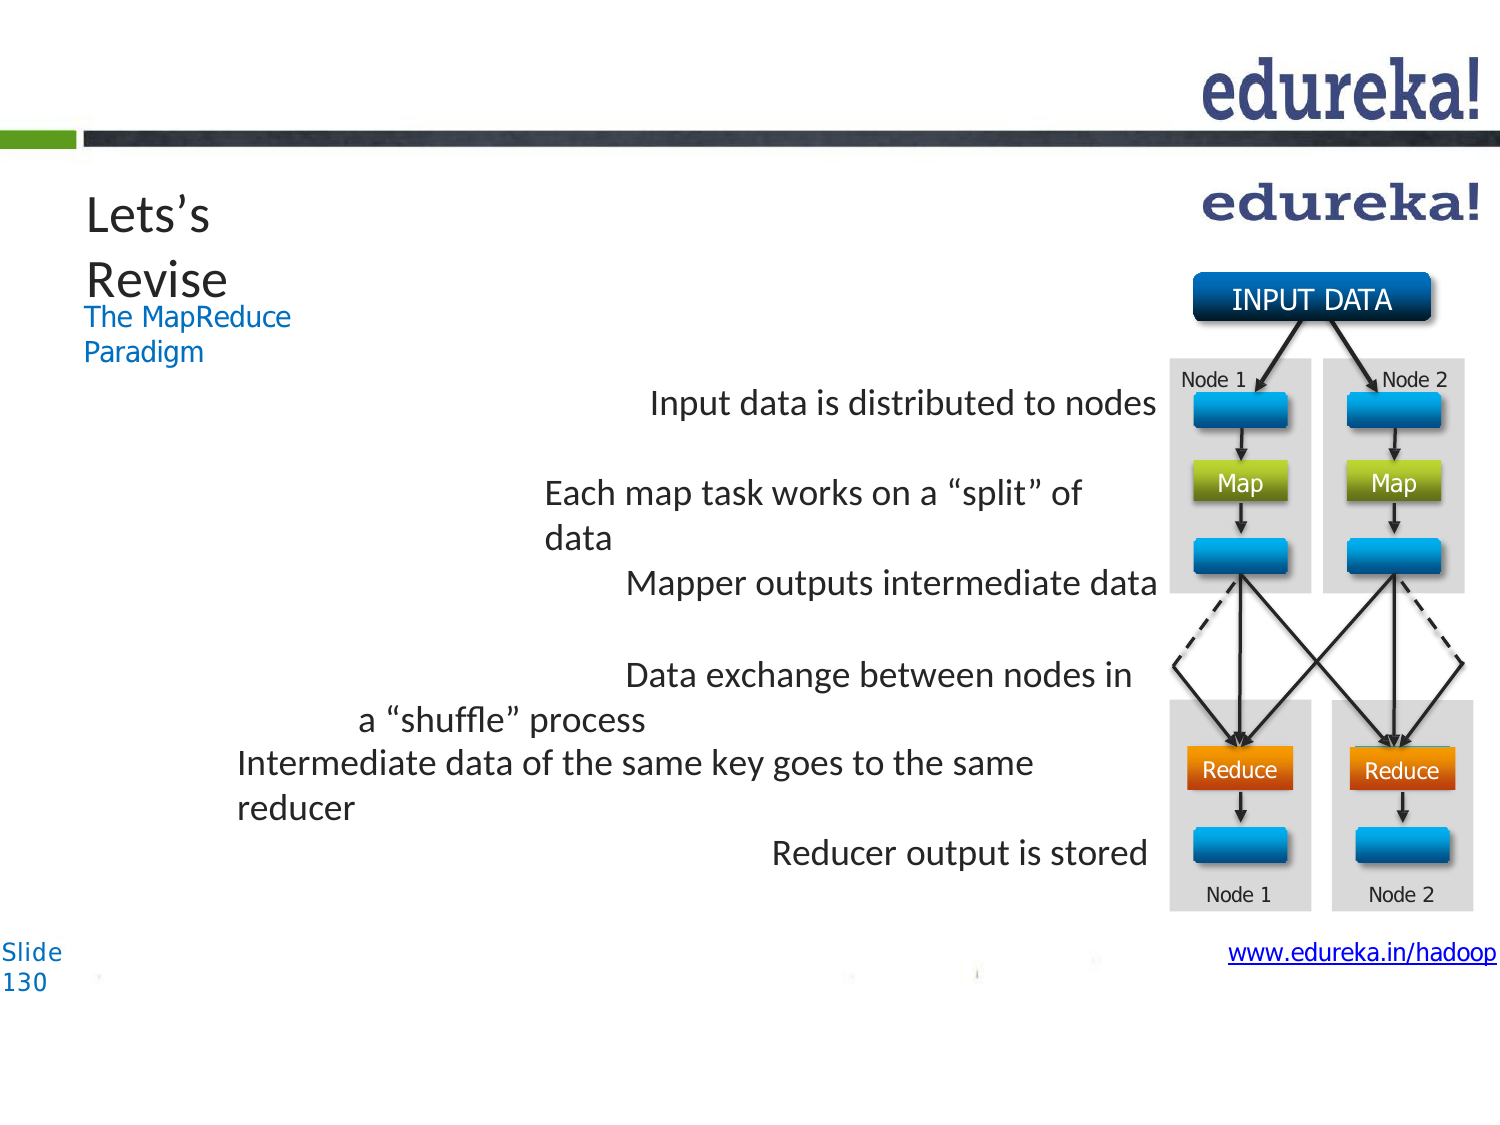

Lets’s Revise

INPUT DATA

The MapReduce Paradigm

Node 1
Node 2
Input data is distributed to nodes

Each map task works on a “split” of data
Map
Map

Mapper outputs intermediate data

Data exchange between nodes in a “shuffle” process

Intermediate data of the same key goes to the same reducer

Reduce
Reduce

Reducer output is stored
Node 1
Node 2
Slide 130
www.edureka.in/hadoop